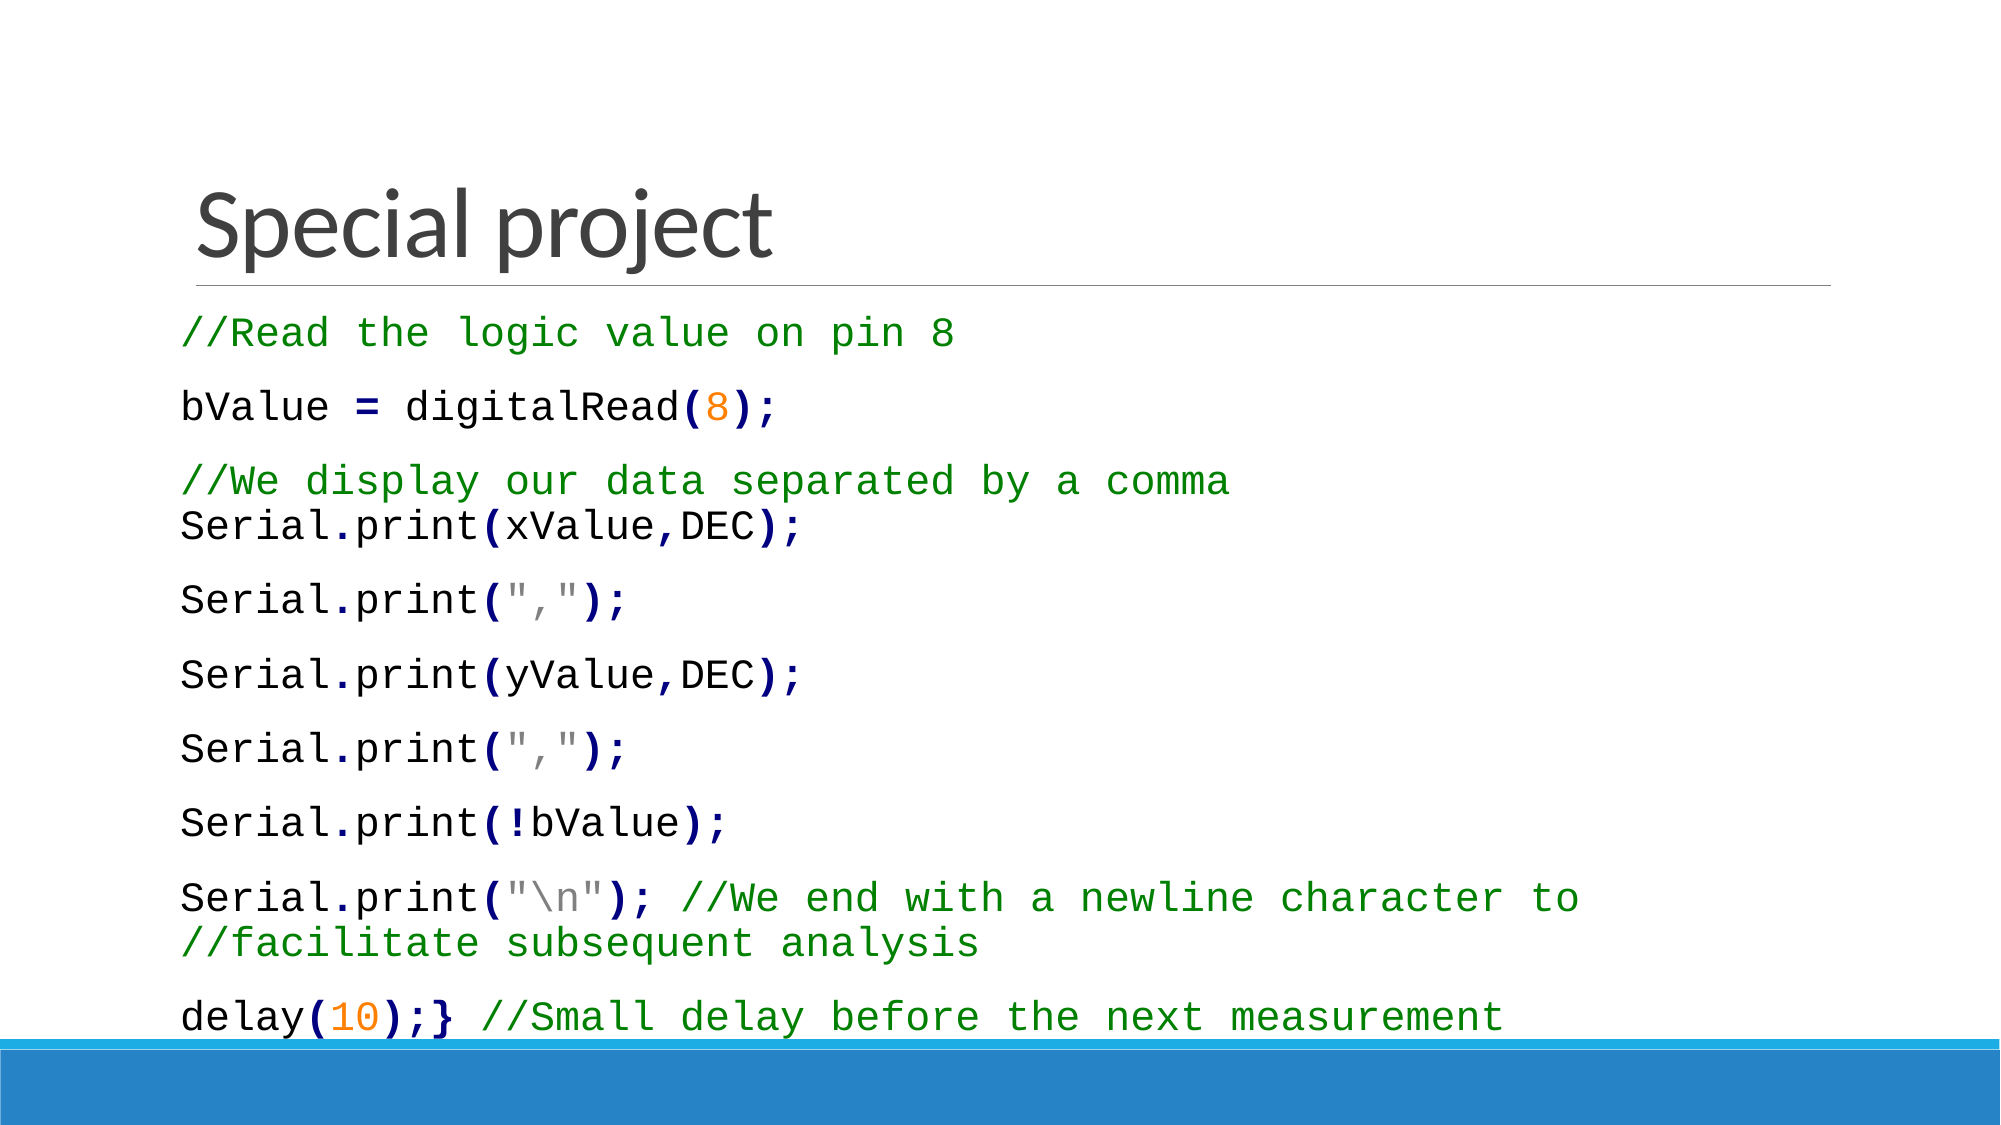

# Special project
//Read the logic value on pin 8
bValue = digitalRead(8);
//We display our data separated by a comma Serial.print(xValue,DEC);
Serial.print(",");
Serial.print(yValue,DEC);
Serial.print(",");
Serial.print(!bValue);
Serial.print("\n"); //We end with a newline character to //facilitate subsequent analysis
delay(10);} //Small delay before the next measurement